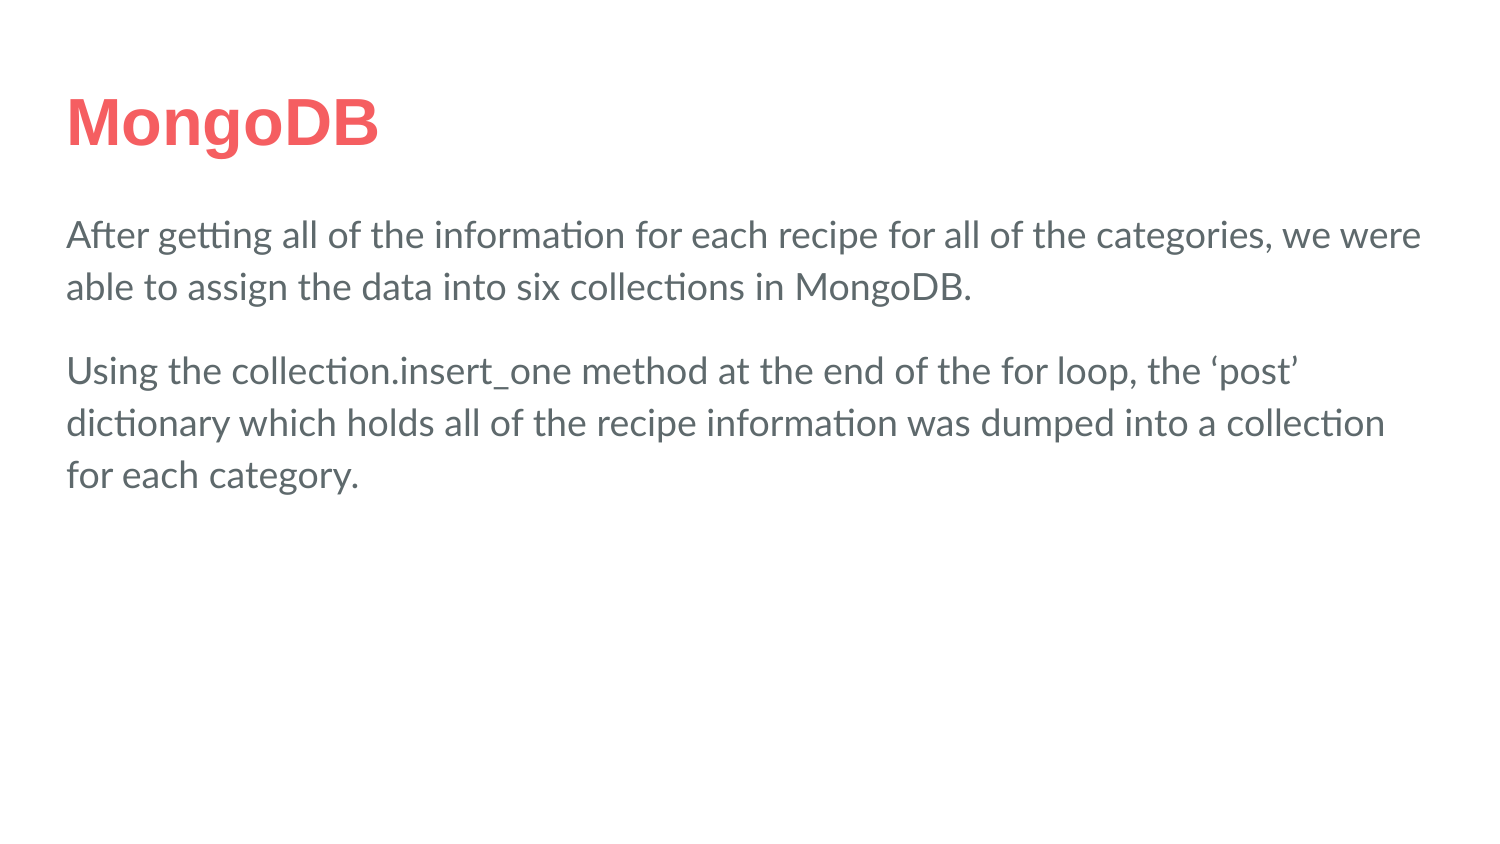

MongoDB
After getting all of the information for each recipe for all of the categories, we were able to assign the data into six collections in MongoDB.
Using the collection.insert_one method at the end of the for loop, the ‘post’ dictionary which holds all of the recipe information was dumped into a collection for each category.